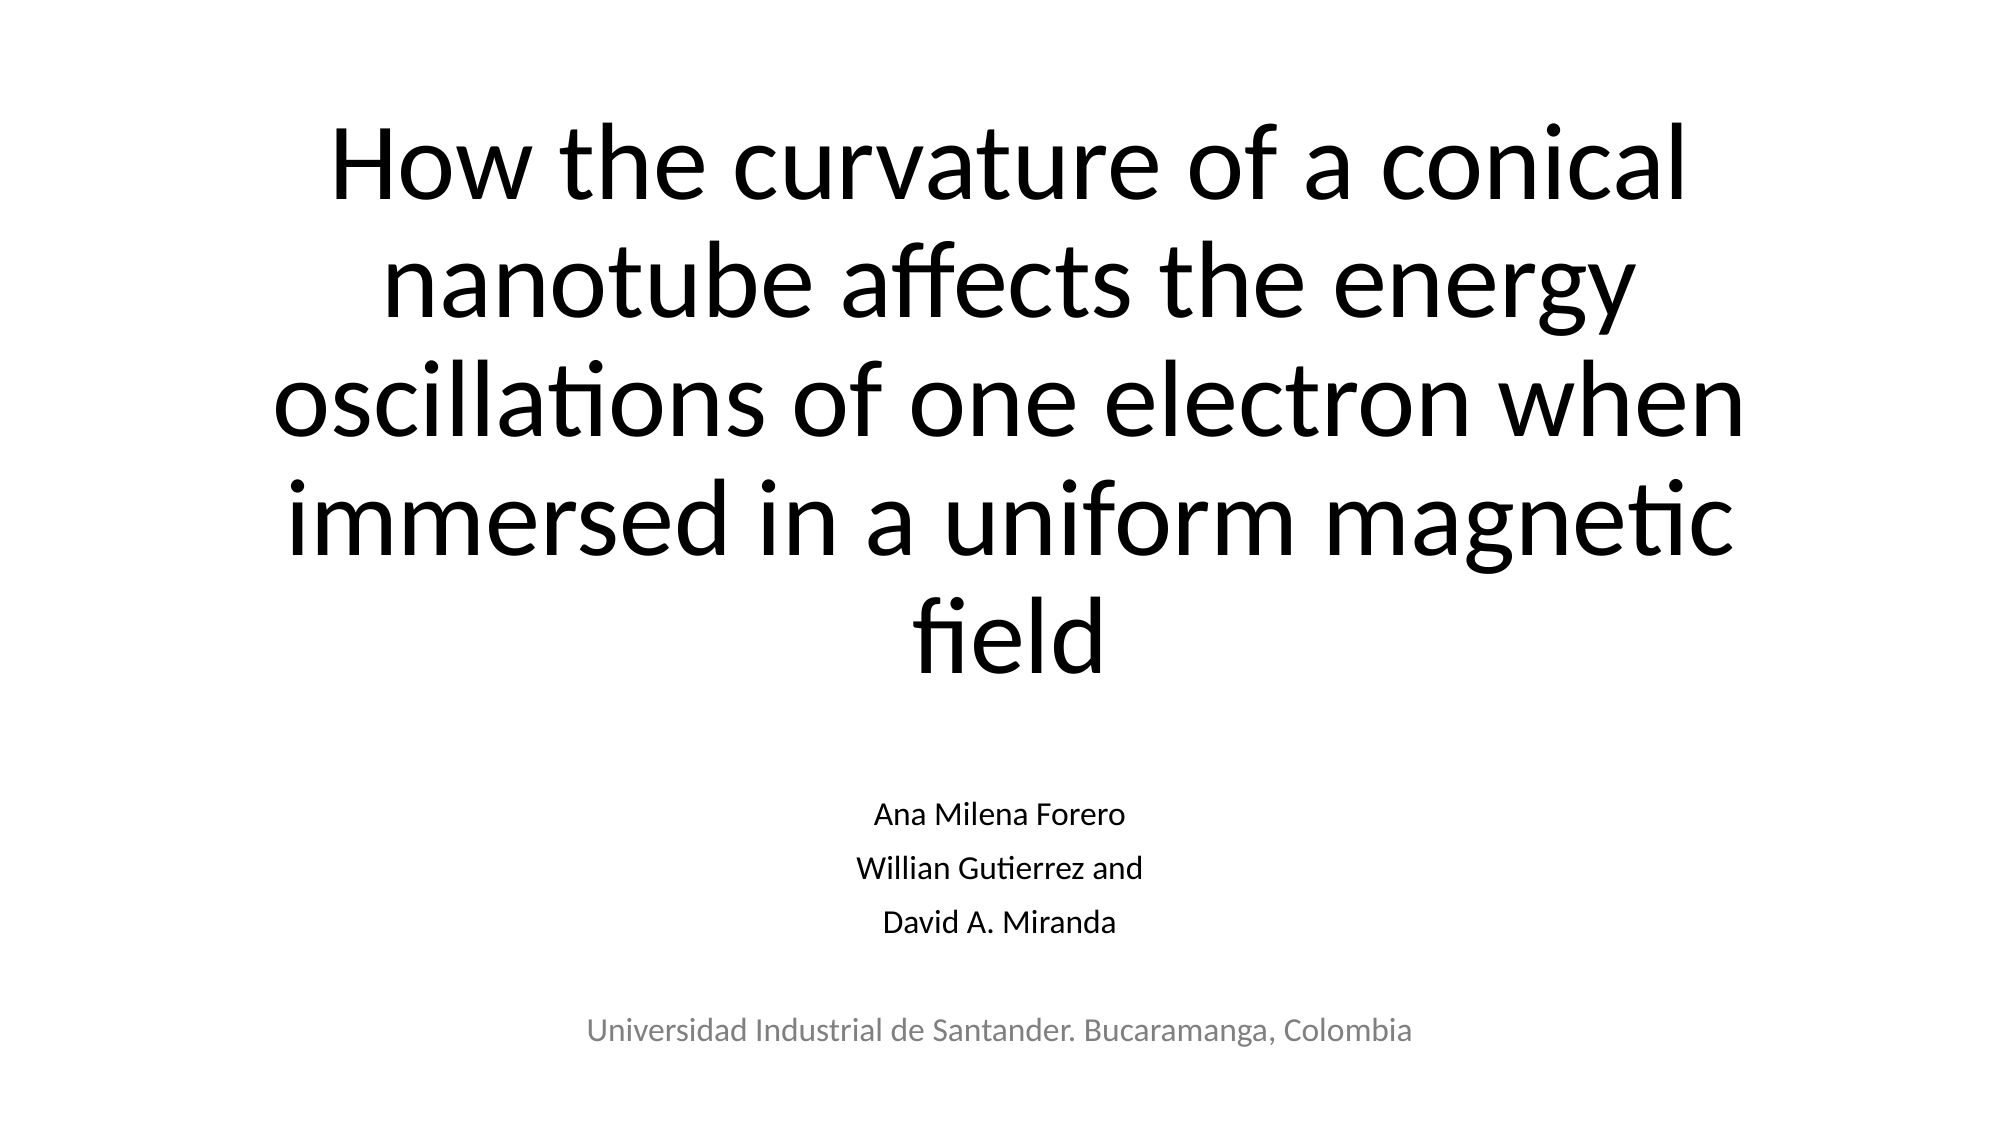

# How the curvature of a conical nanotube affects the energy oscillations of one electron when immersed in a uniform magnetic field
Ana Milena Forero
Willian Gutierrez and
David A. Miranda

Universidad Industrial de Santander. Bucaramanga, Colombia